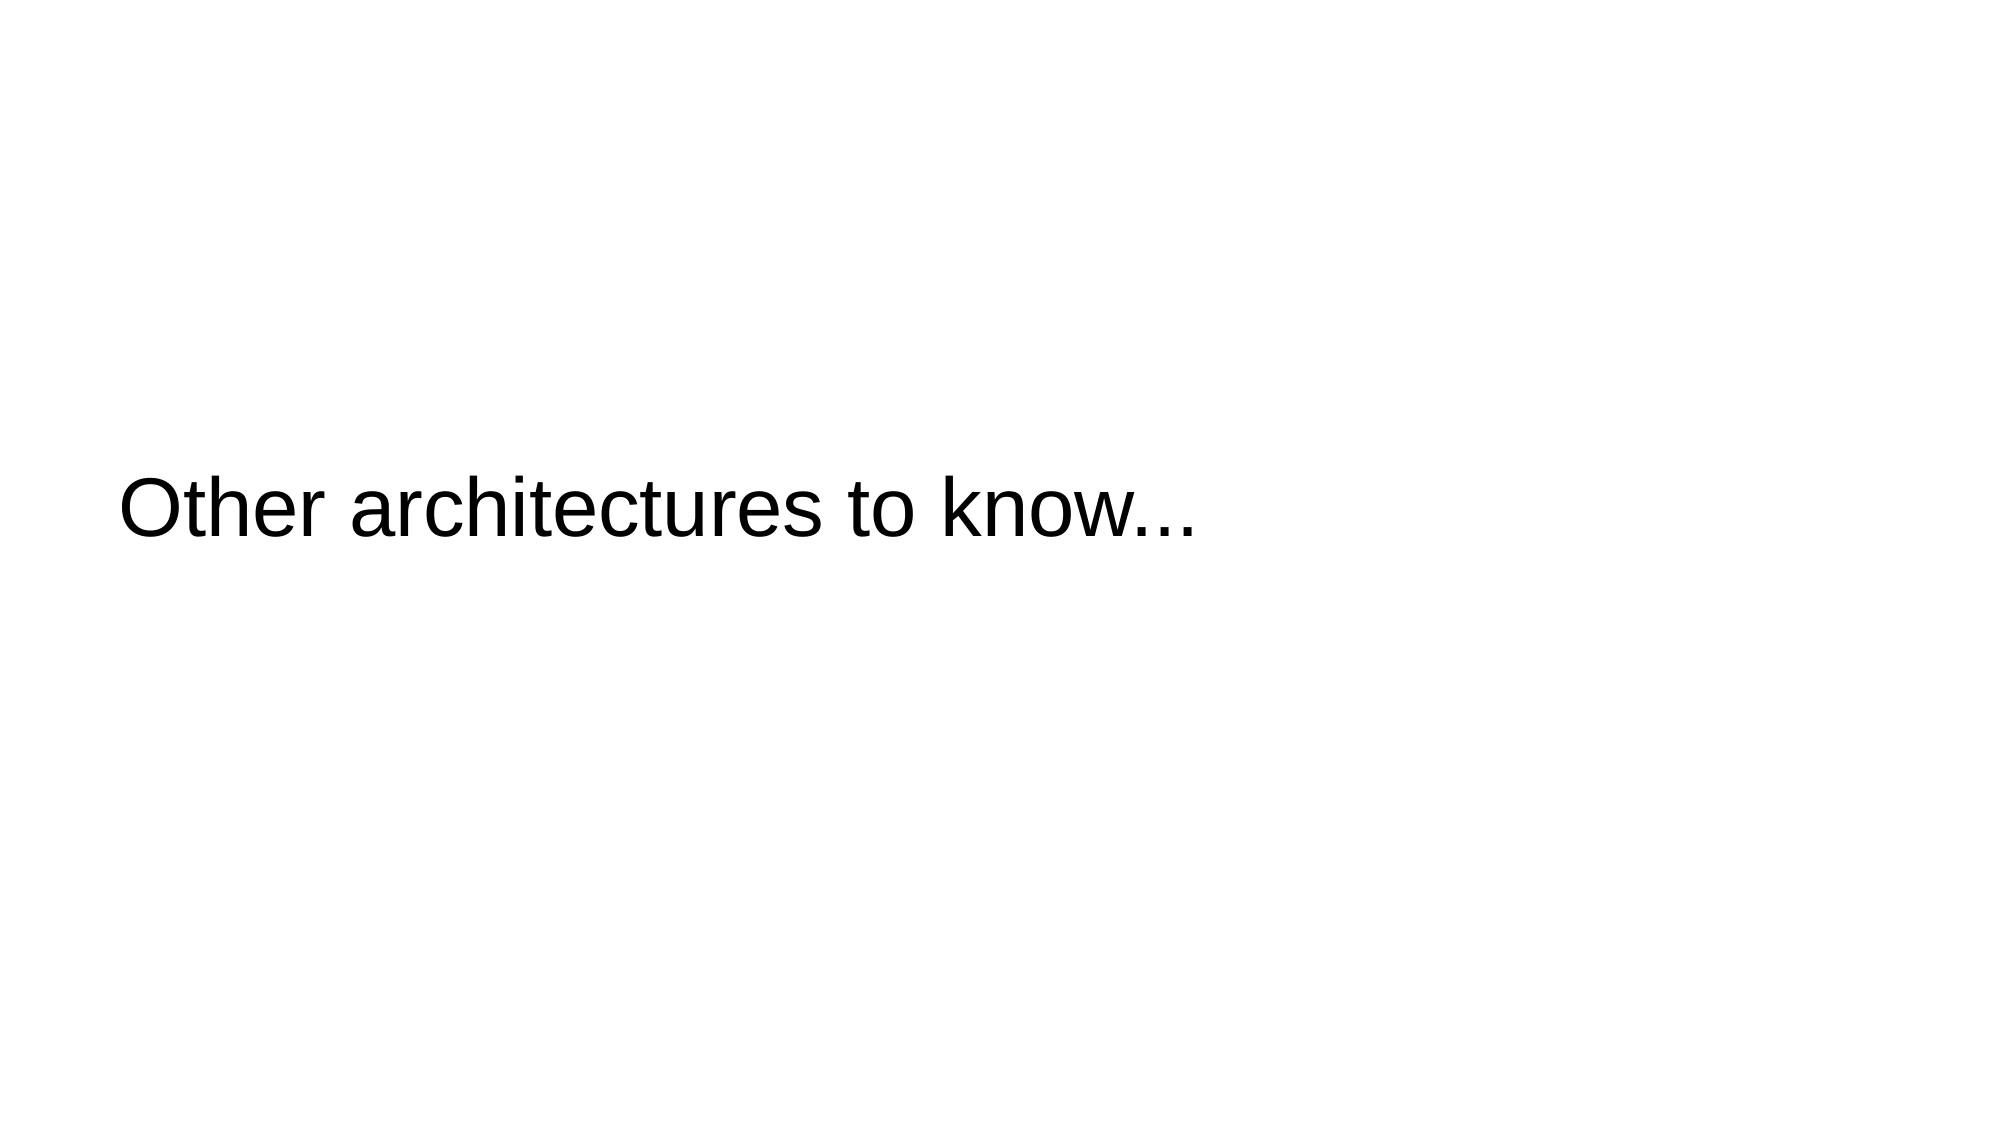

# Other architectures to know...
Fei-Fei Li & Justin Johnson & Serena Yeung
Lecture 9 - 146
May 2, 2017